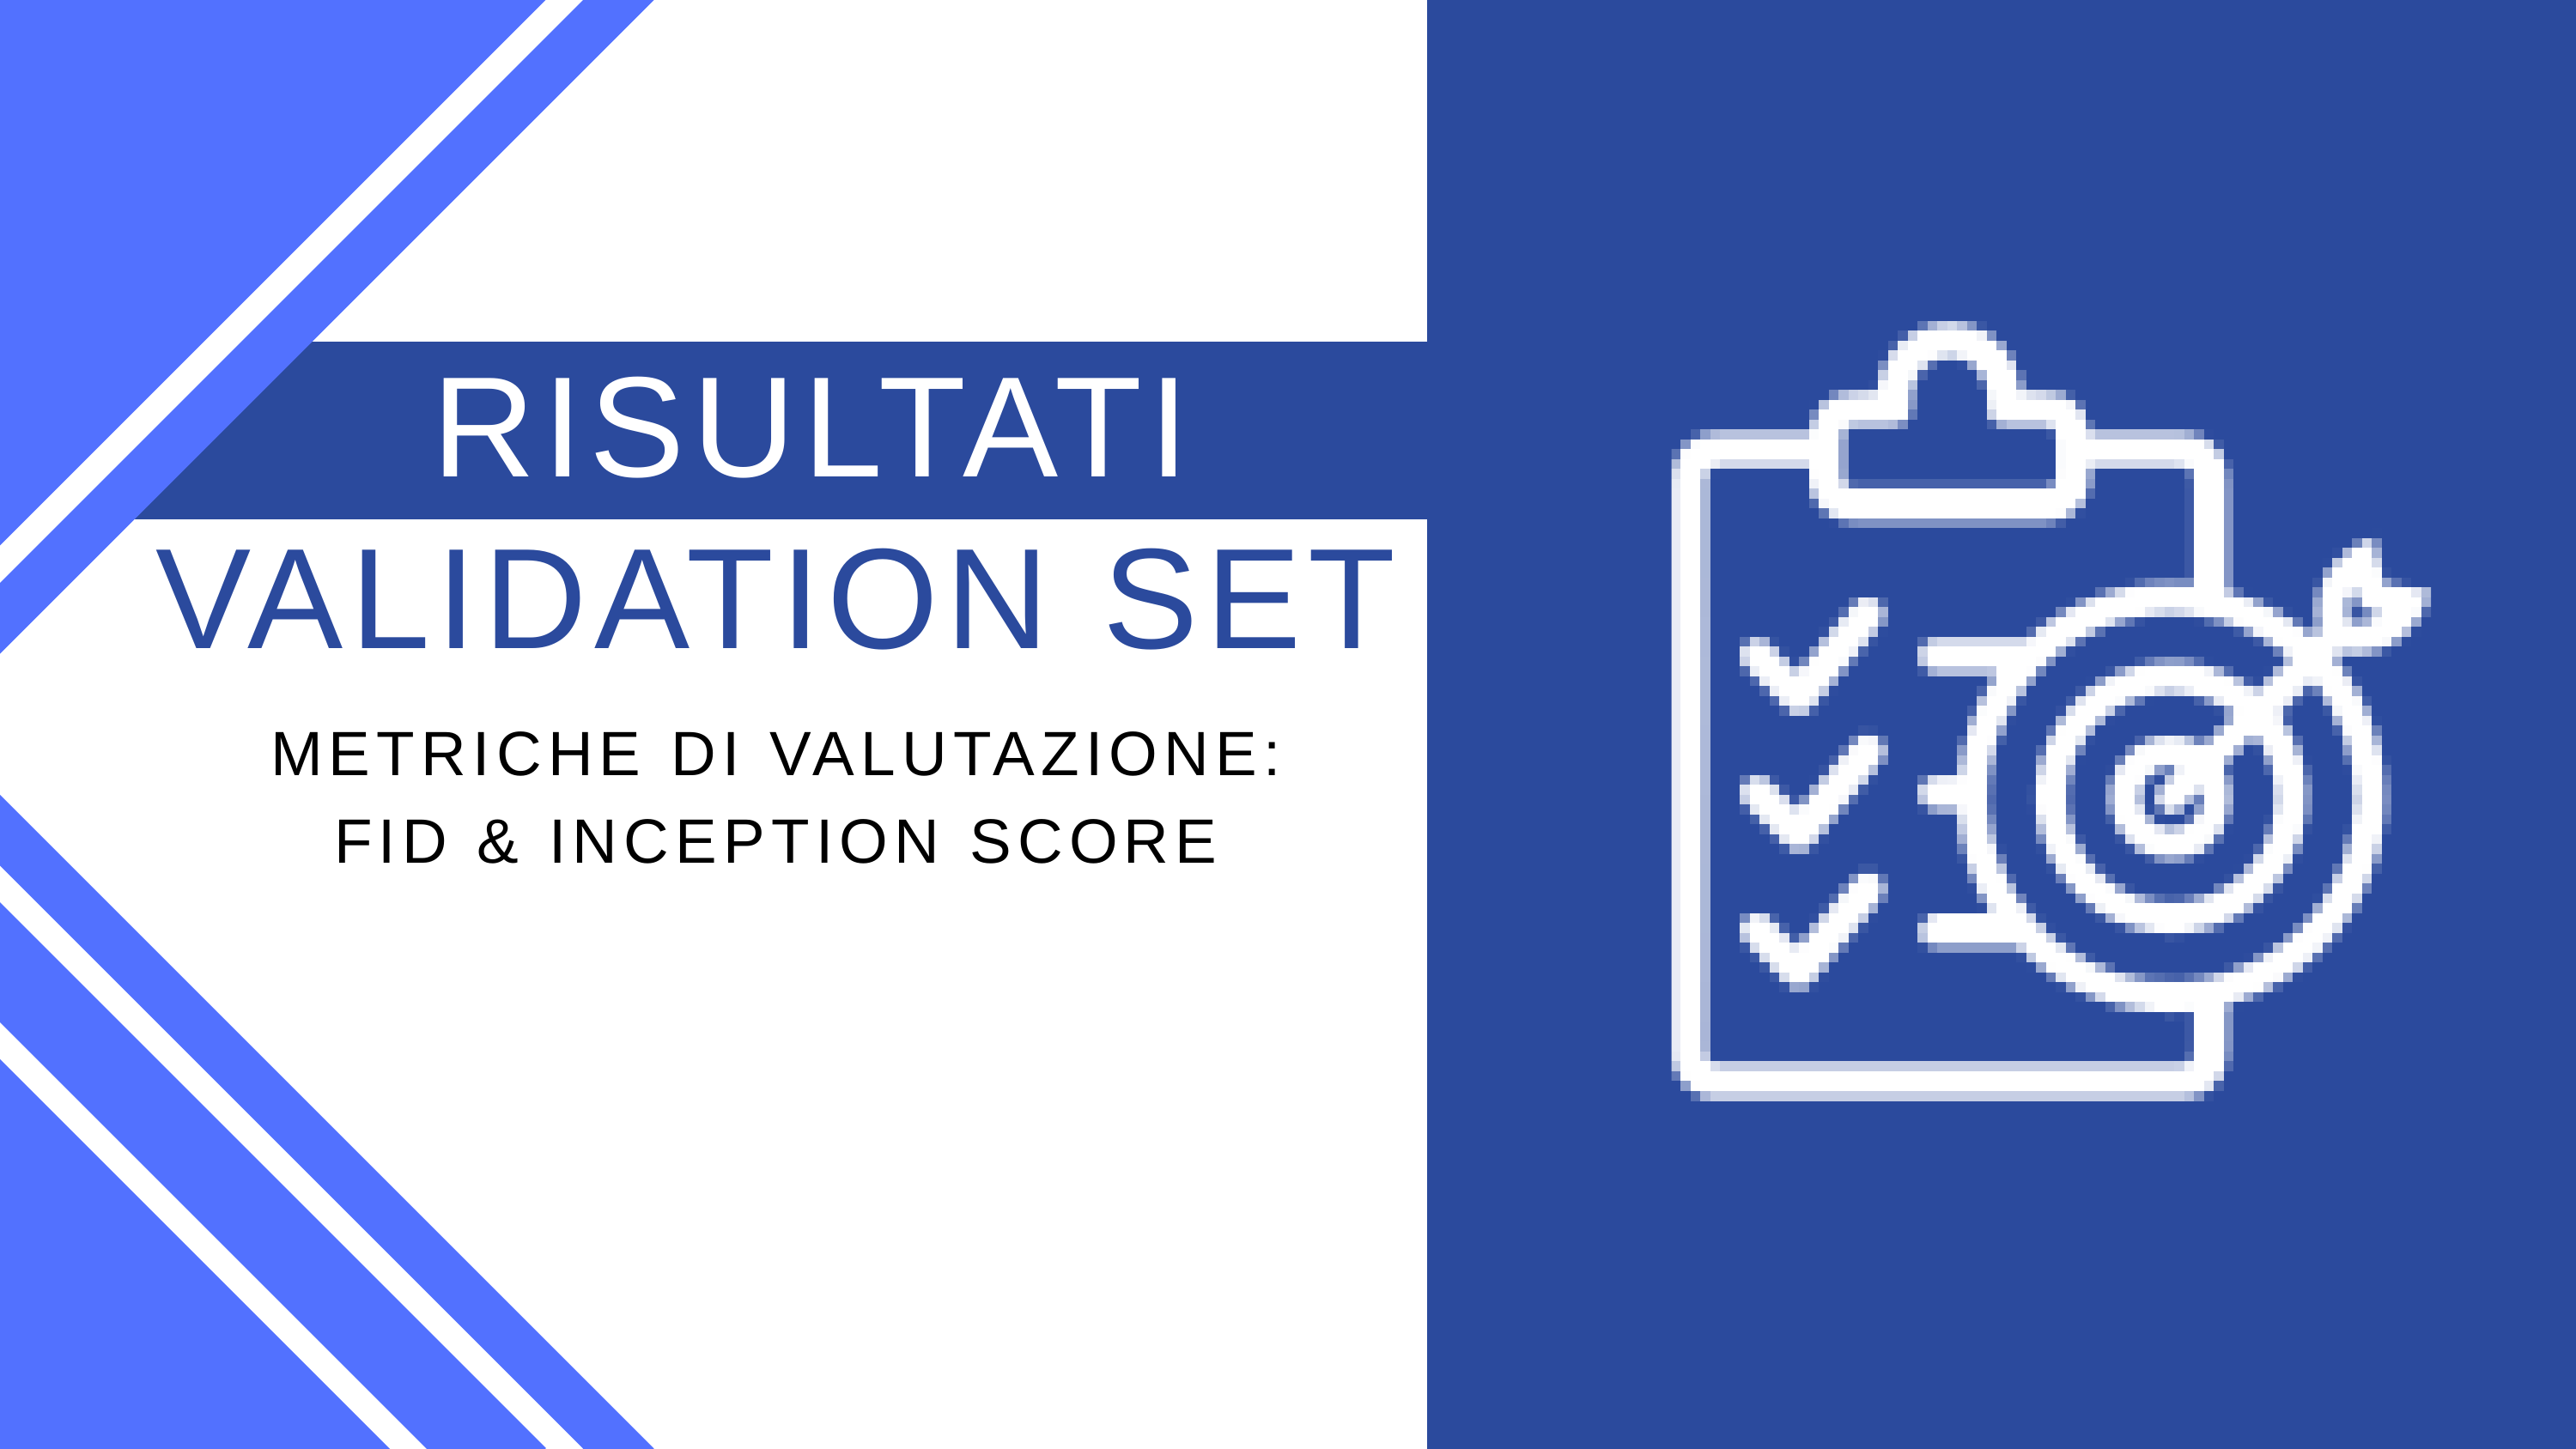

RISULTATI
VALIDATION SET
METRICHE DI VALUTAZIONE:
FID & INCEPTION SCORE